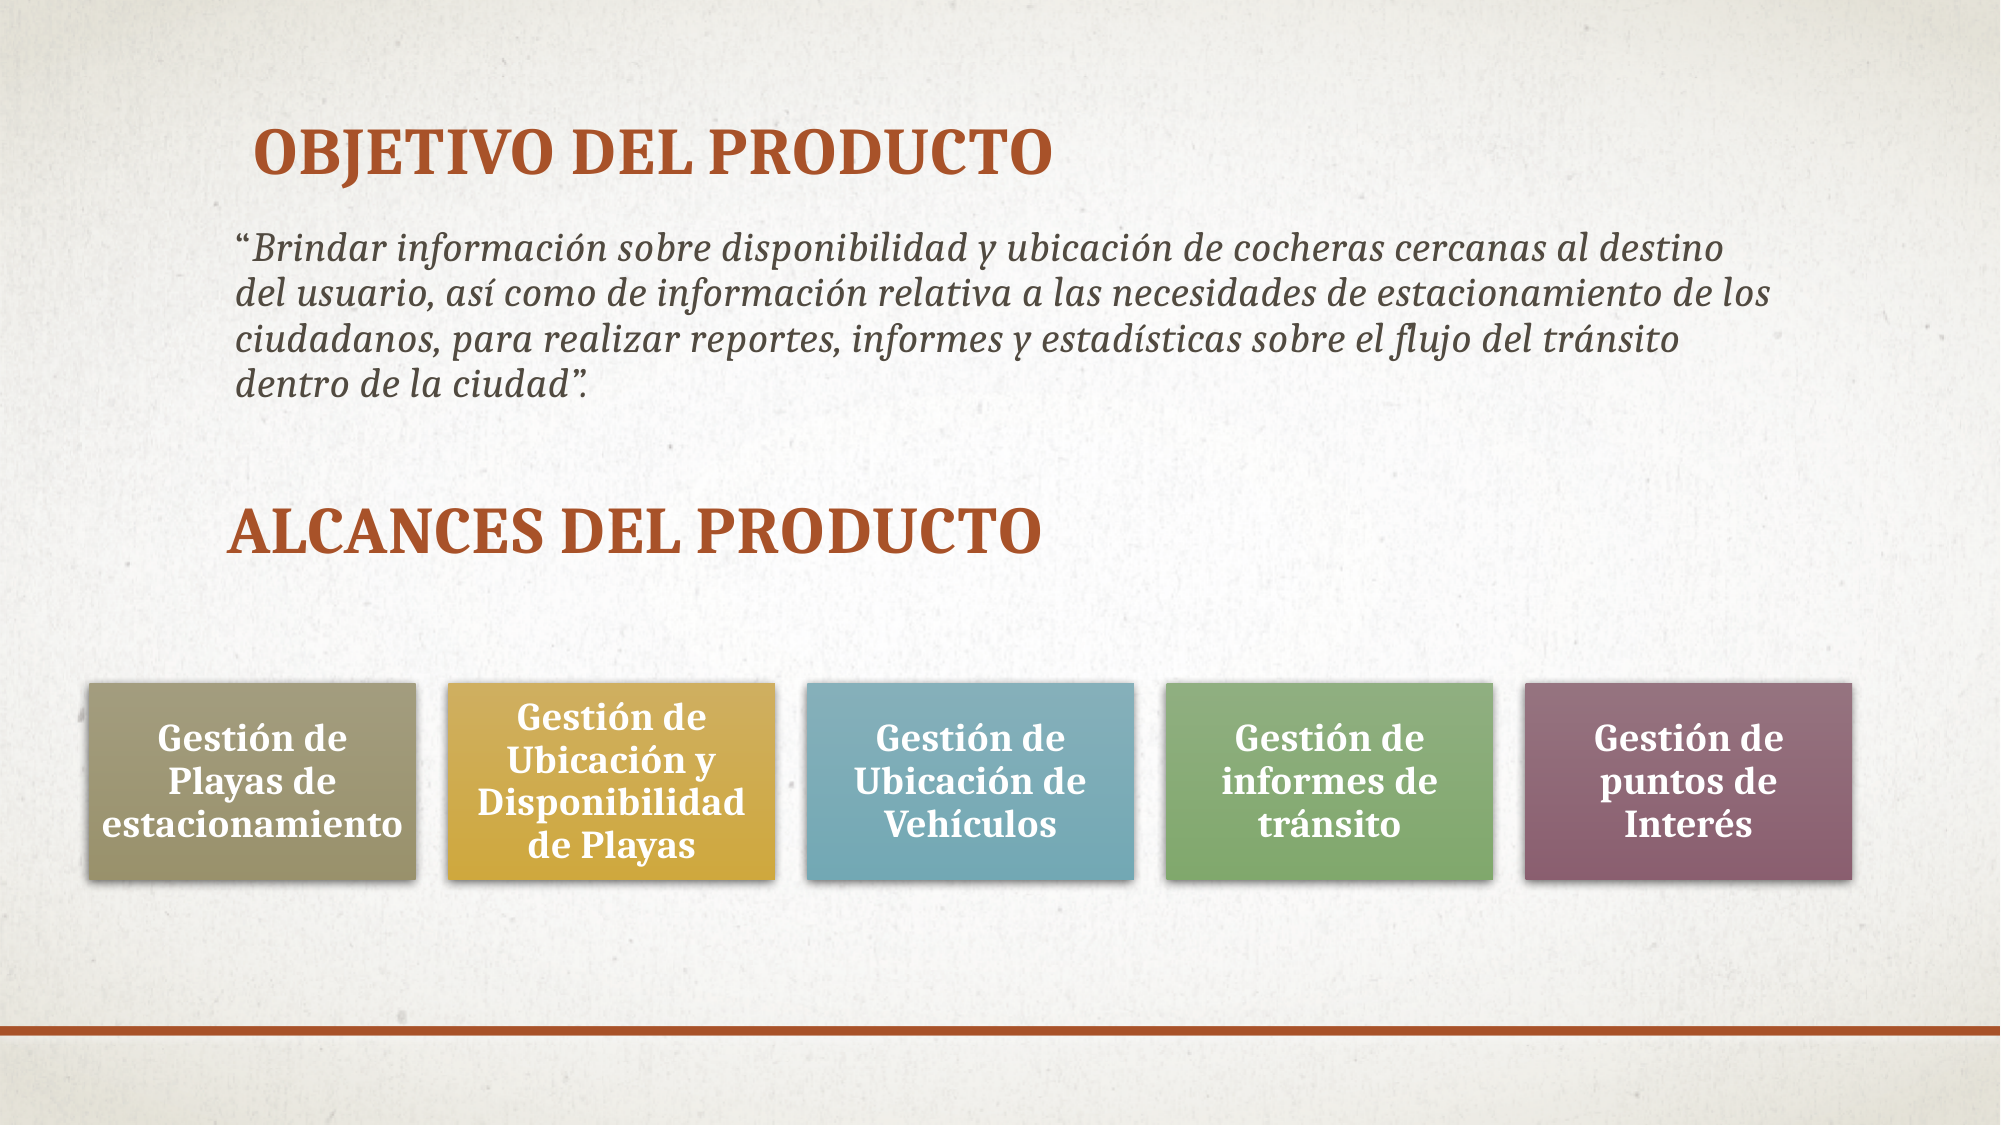

Objetivo del producto
“Brindar información sobre disponibilidad y ubicación de cocheras cercanas al destino del usuario, así como de información relativa a las necesidades de estacionamiento de los ciudadanos, para realizar reportes, informes y estadísticas sobre el flujo del tránsito dentro de la ciudad”.

# ALCANCES del producto
Gestión de Playas de estacionamiento
Gestión de Ubicación y Disponibilidad de Playas
Gestión de Ubicación de Vehículos
Gestión de informes de tránsito
Gestión de puntos de Interés